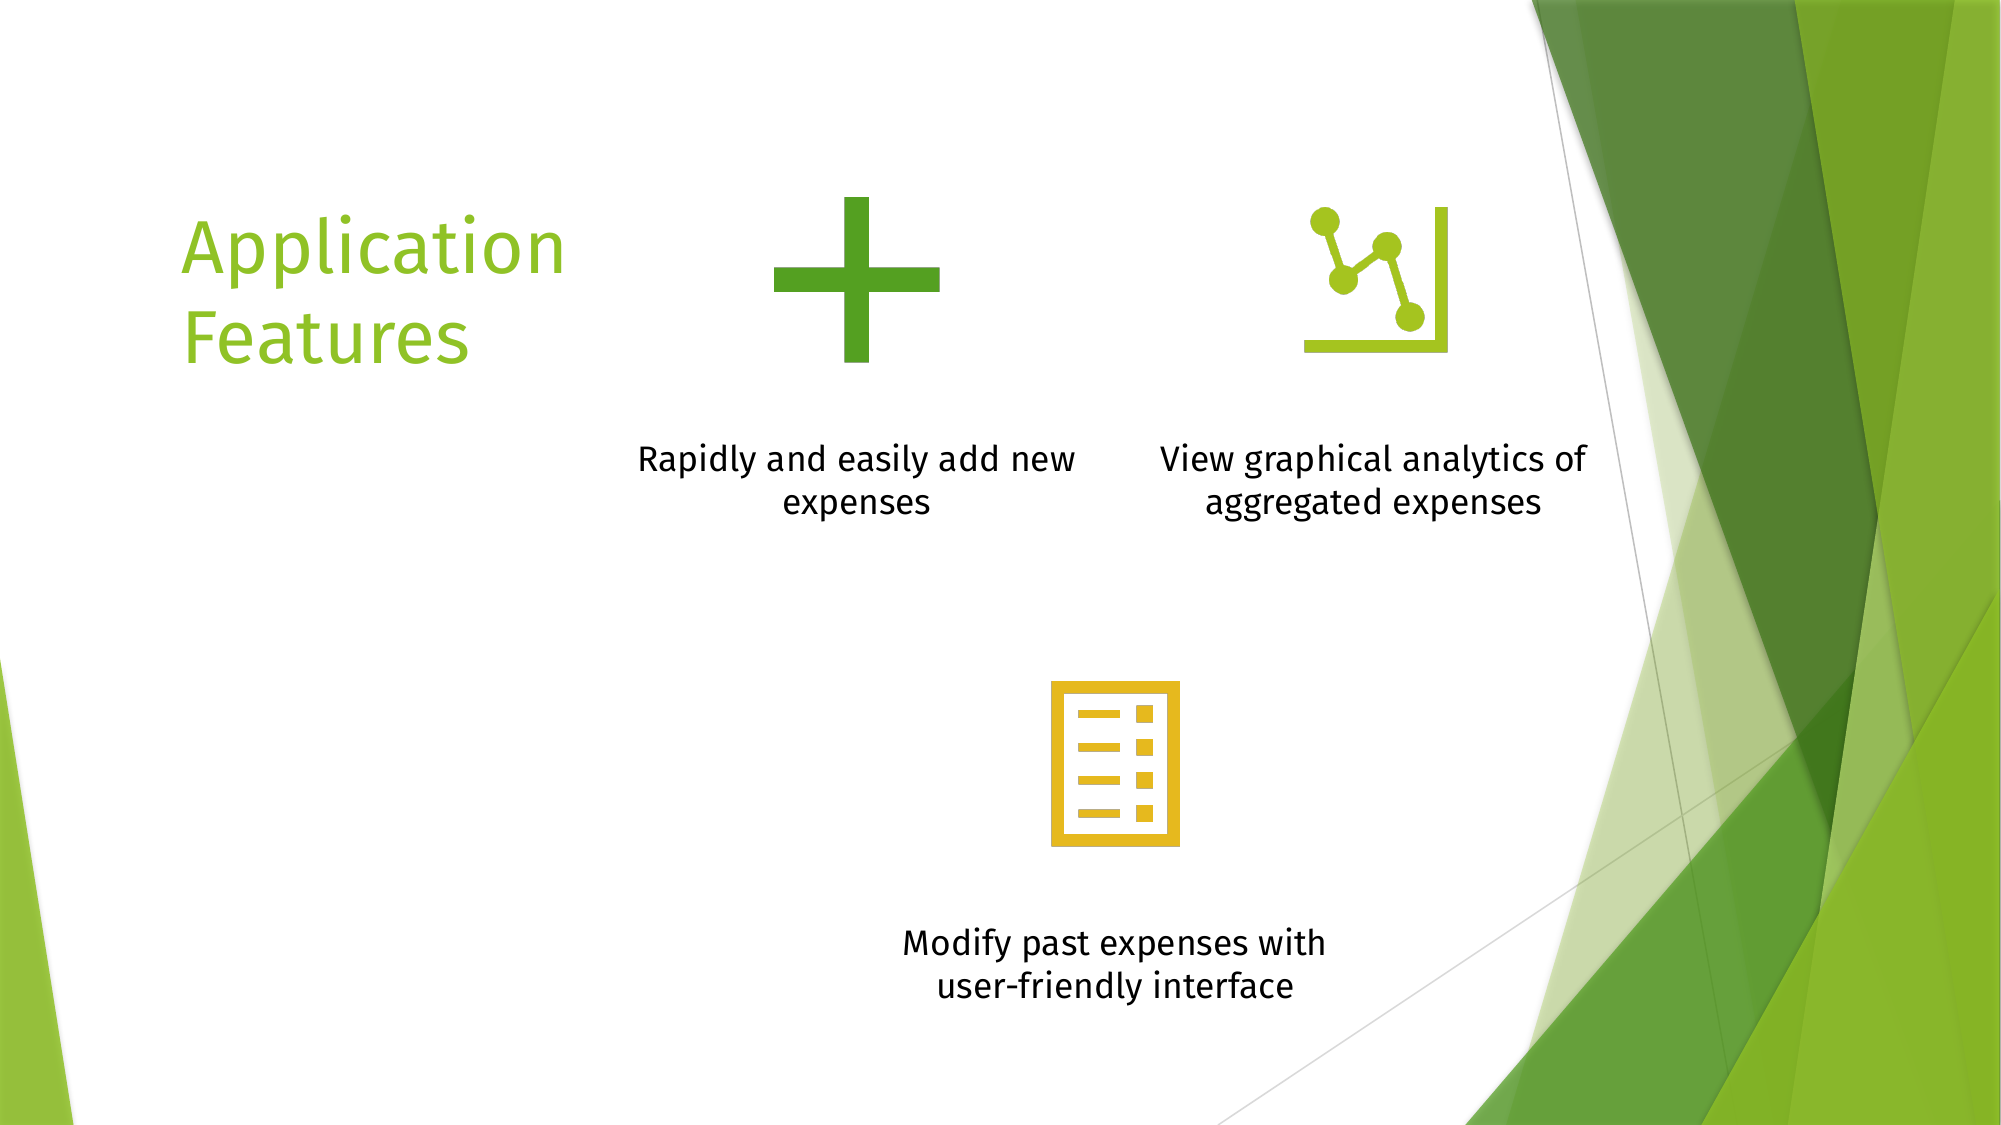

Rapidly and easily add new expenses
View graphical analytics of aggregated expenses
Modify past expenses with user-friendly interface
# Modules
Application
Features